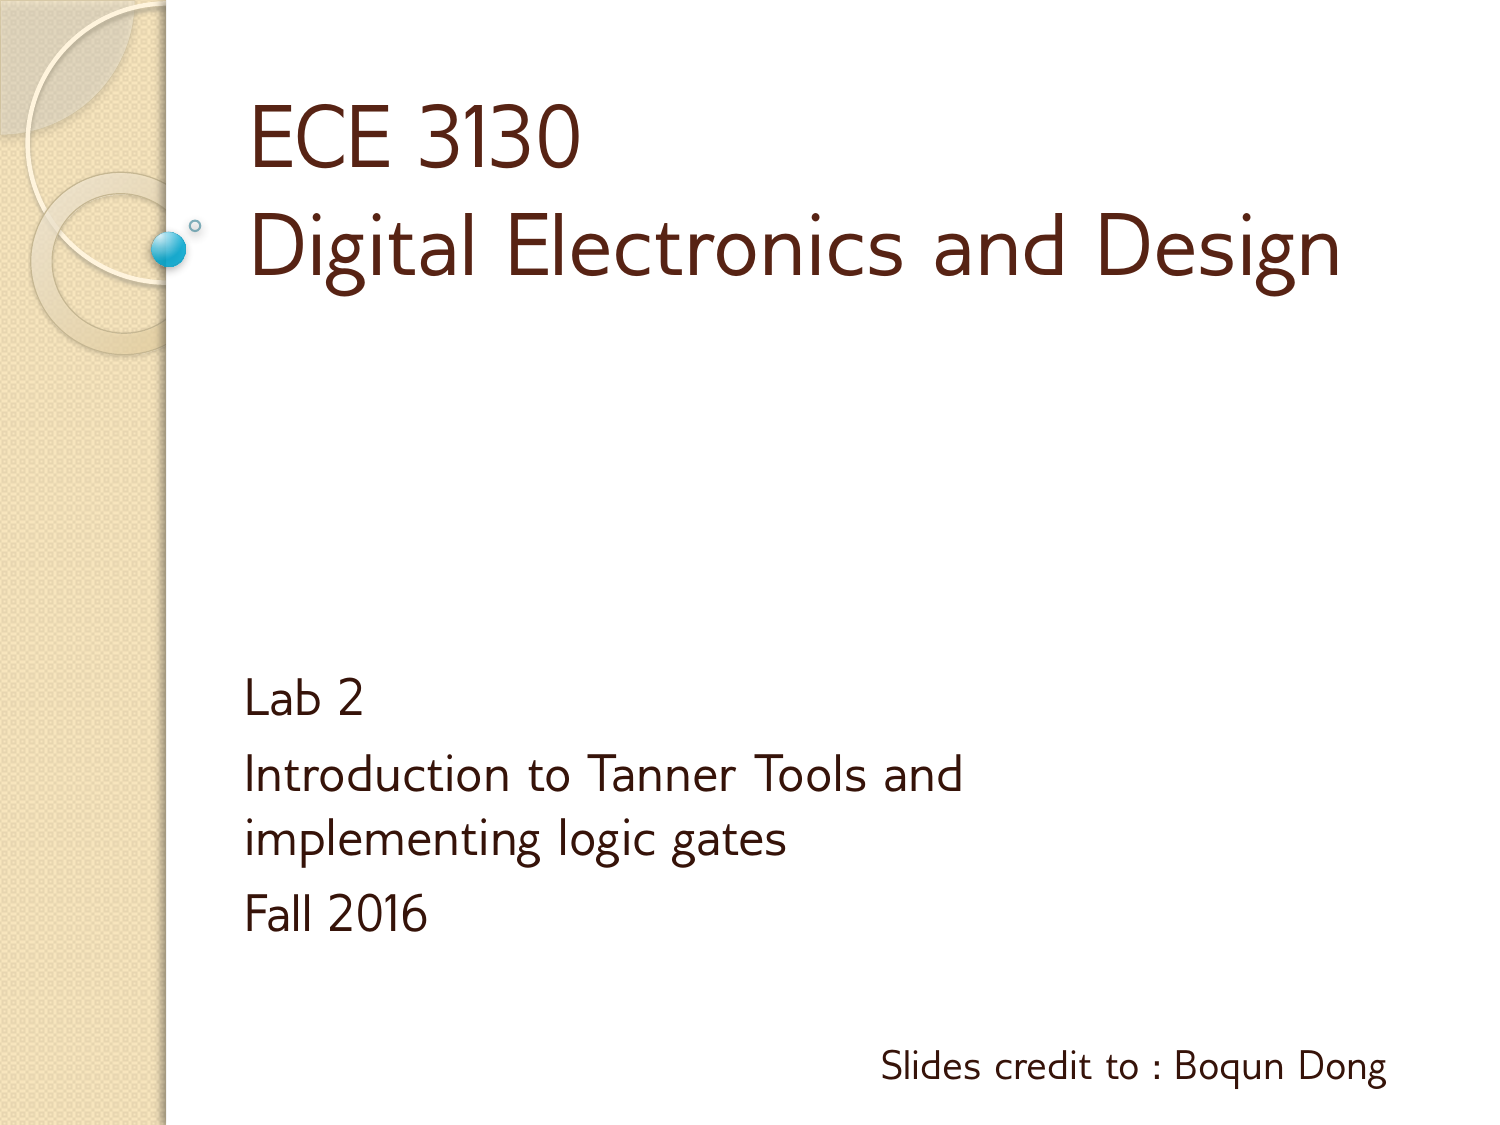

# ECE 3130 Digital Electronics and Design
Lab 2
Introduction to Tanner Tools and implementing logic gates
Fall 2016
Slides credit to : Boqun Dong